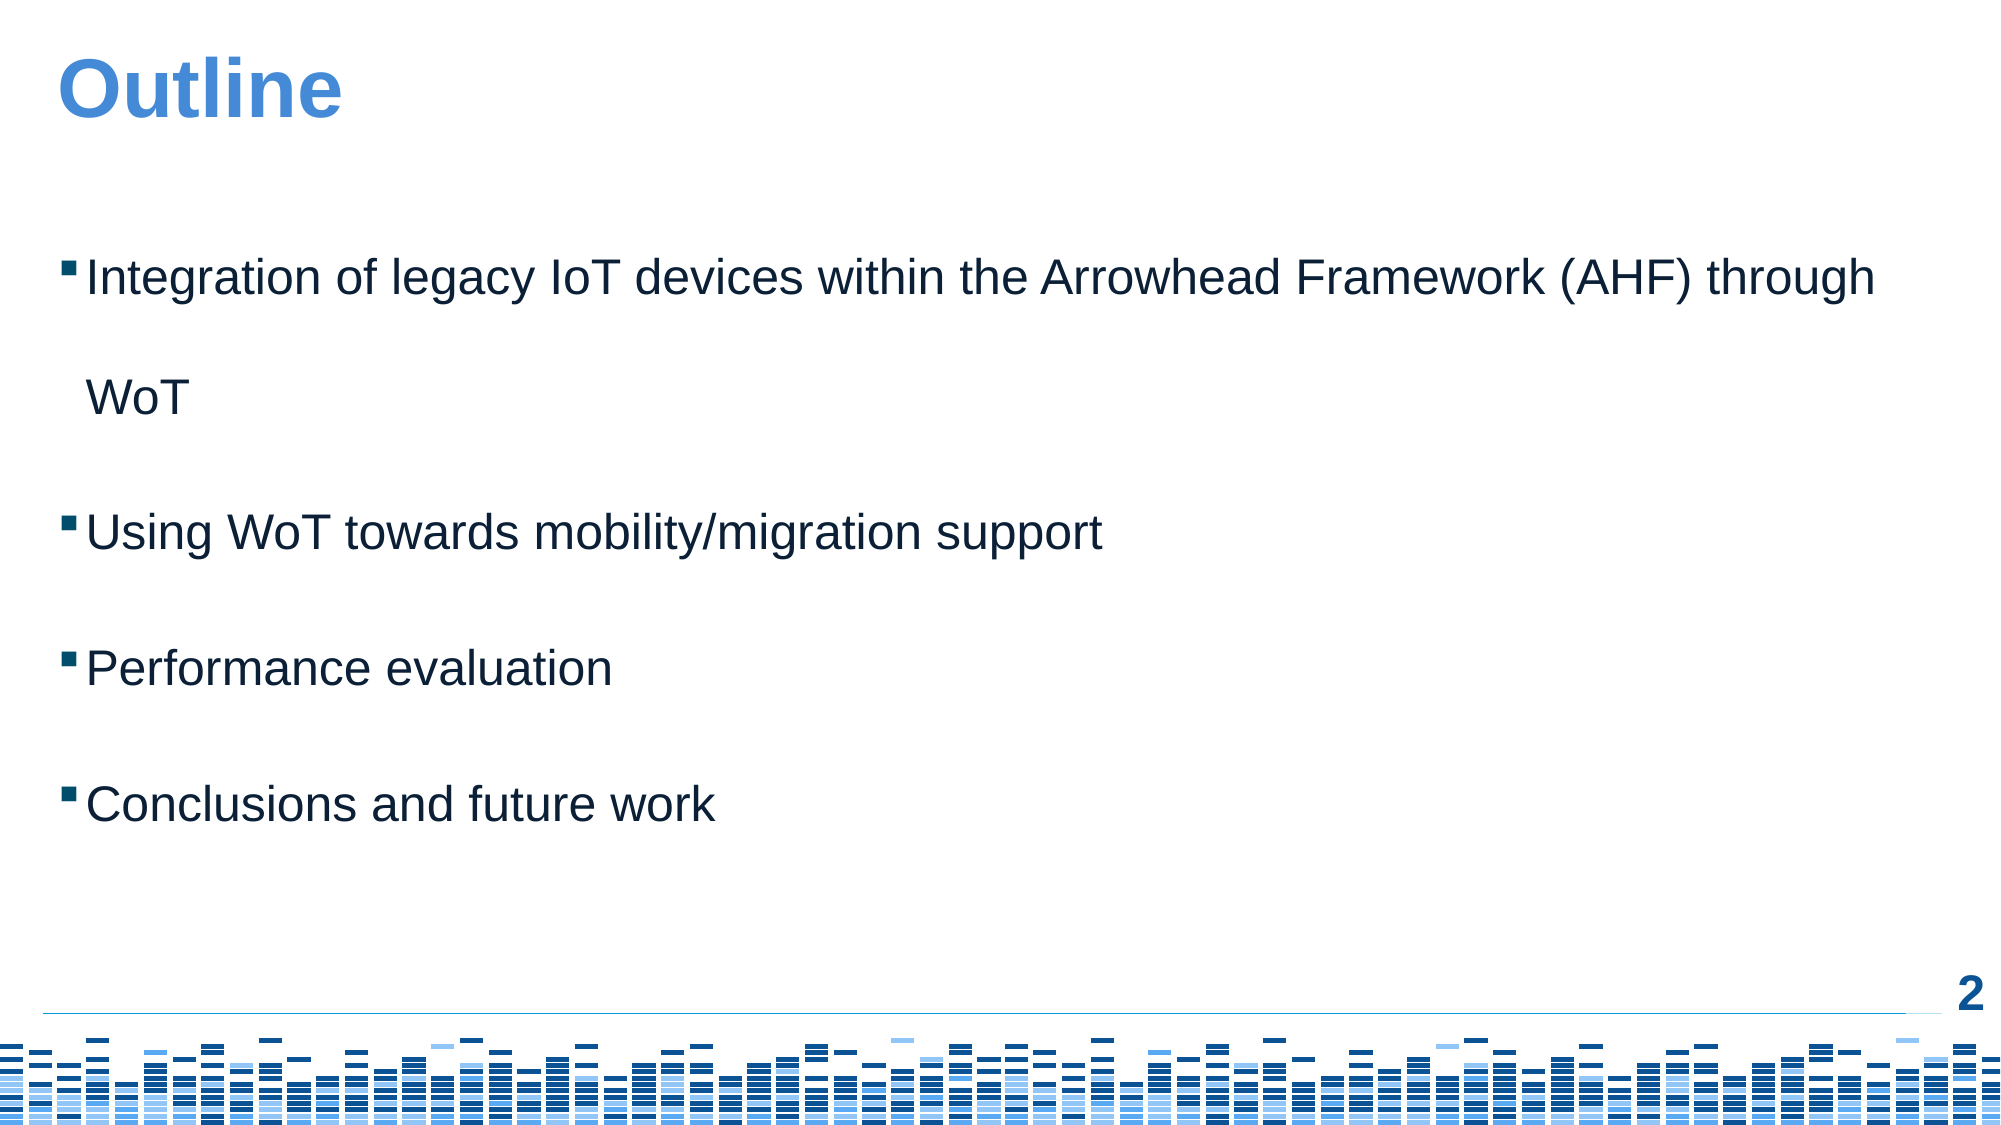

# Outline
Integration of legacy IoT devices within the Arrowhead Framework (AHF) through WoT
Using WoT towards mobility/migration support
Performance evaluation
Conclusions and future work
2